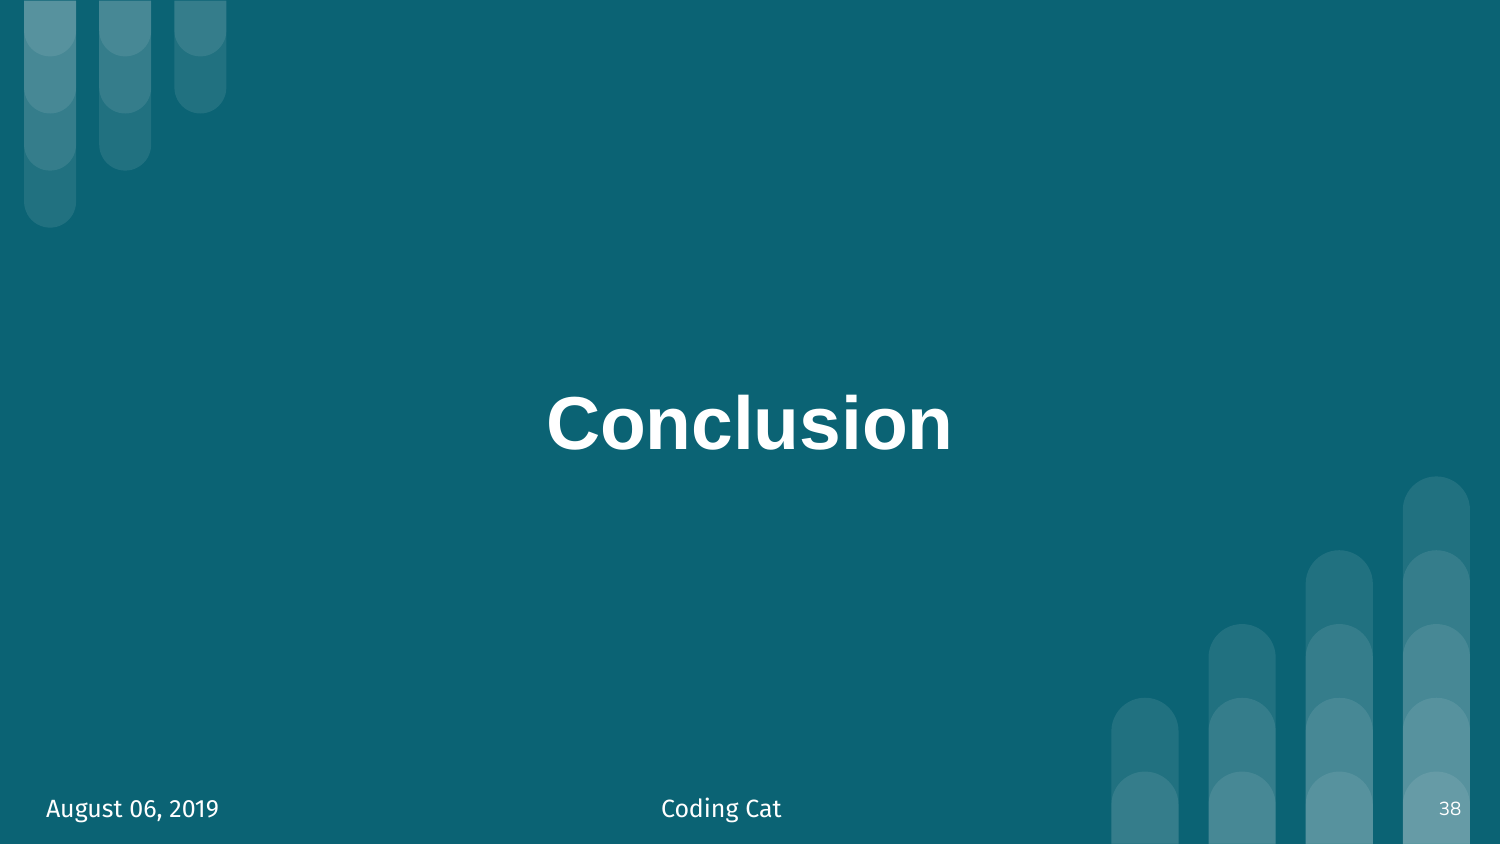

# Conclusion
August 06, 2019
Coding Cat
38